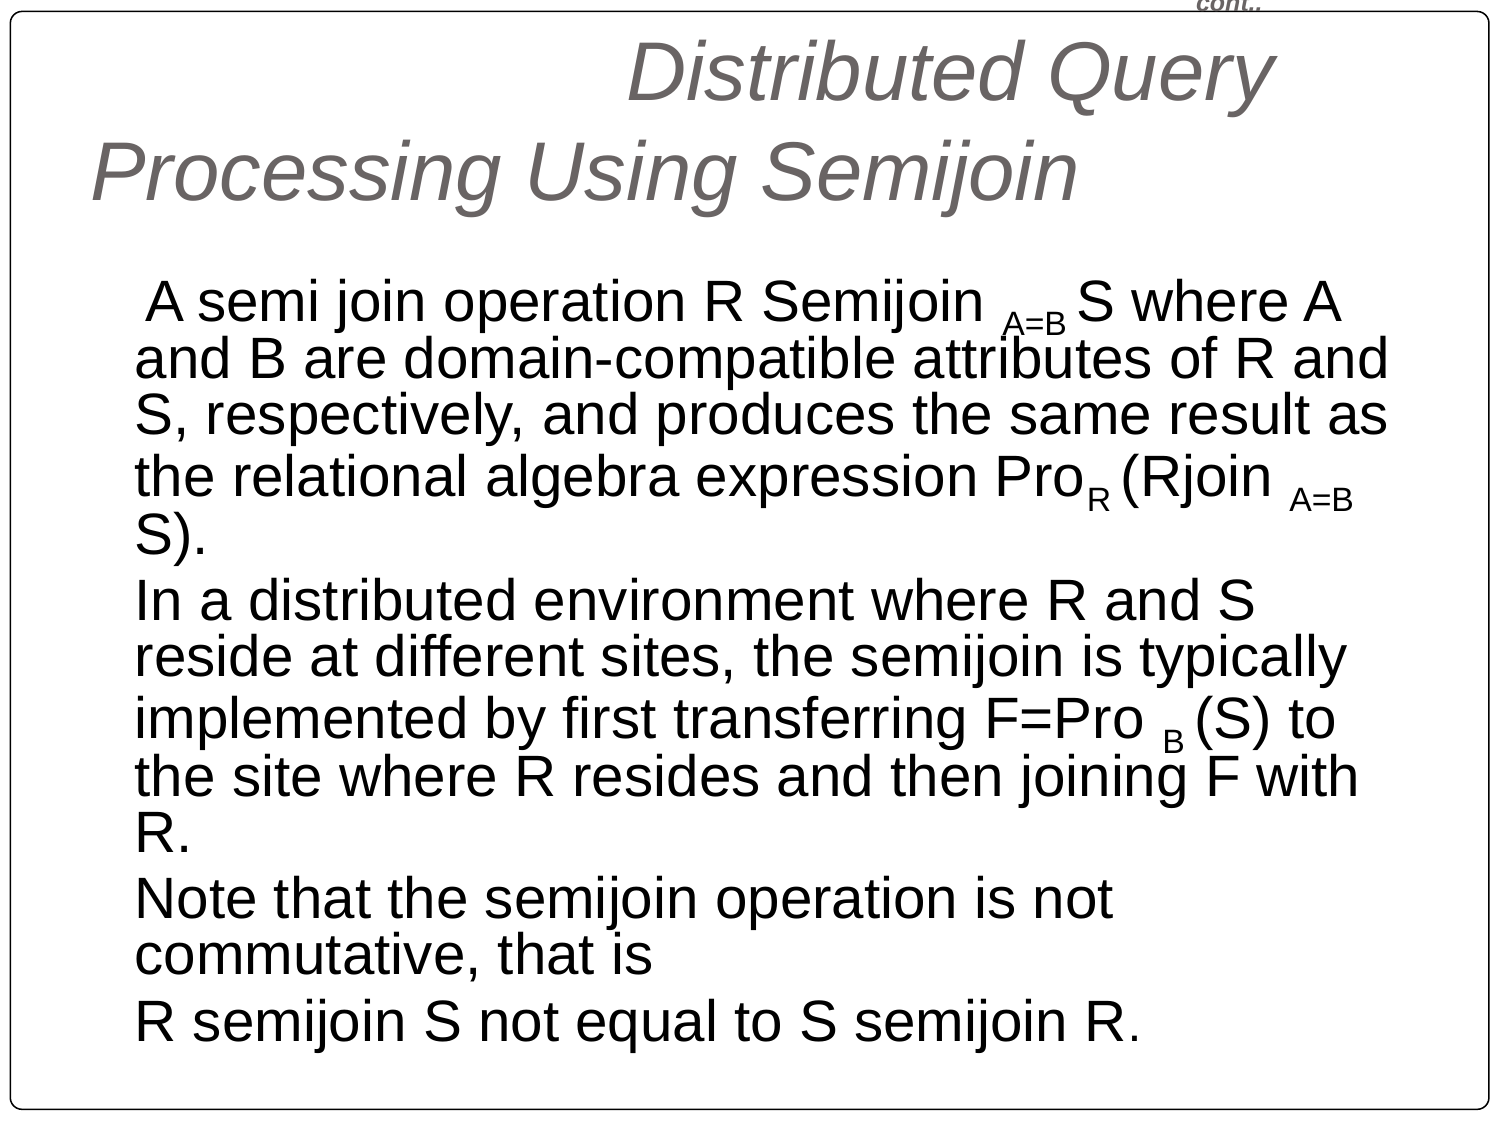

# cont..                                                                                   Distributed Query Processing Using Semijoin
  	 A semi join operation R Semijoin A=B S where A and B are domain-compatible attributes of R and S, respectively, and produces the same result as the relational algebra expression ProR (Rjoin A=B S).
	In a distributed environment where R and S reside at different sites, the semijoin is typically implemented by first transferring F=Pro B (S) to the site where R resides and then joining F with R.
	Note that the semijoin operation is not commutative, that is
	R semijoin S not equal to S semijoin R.